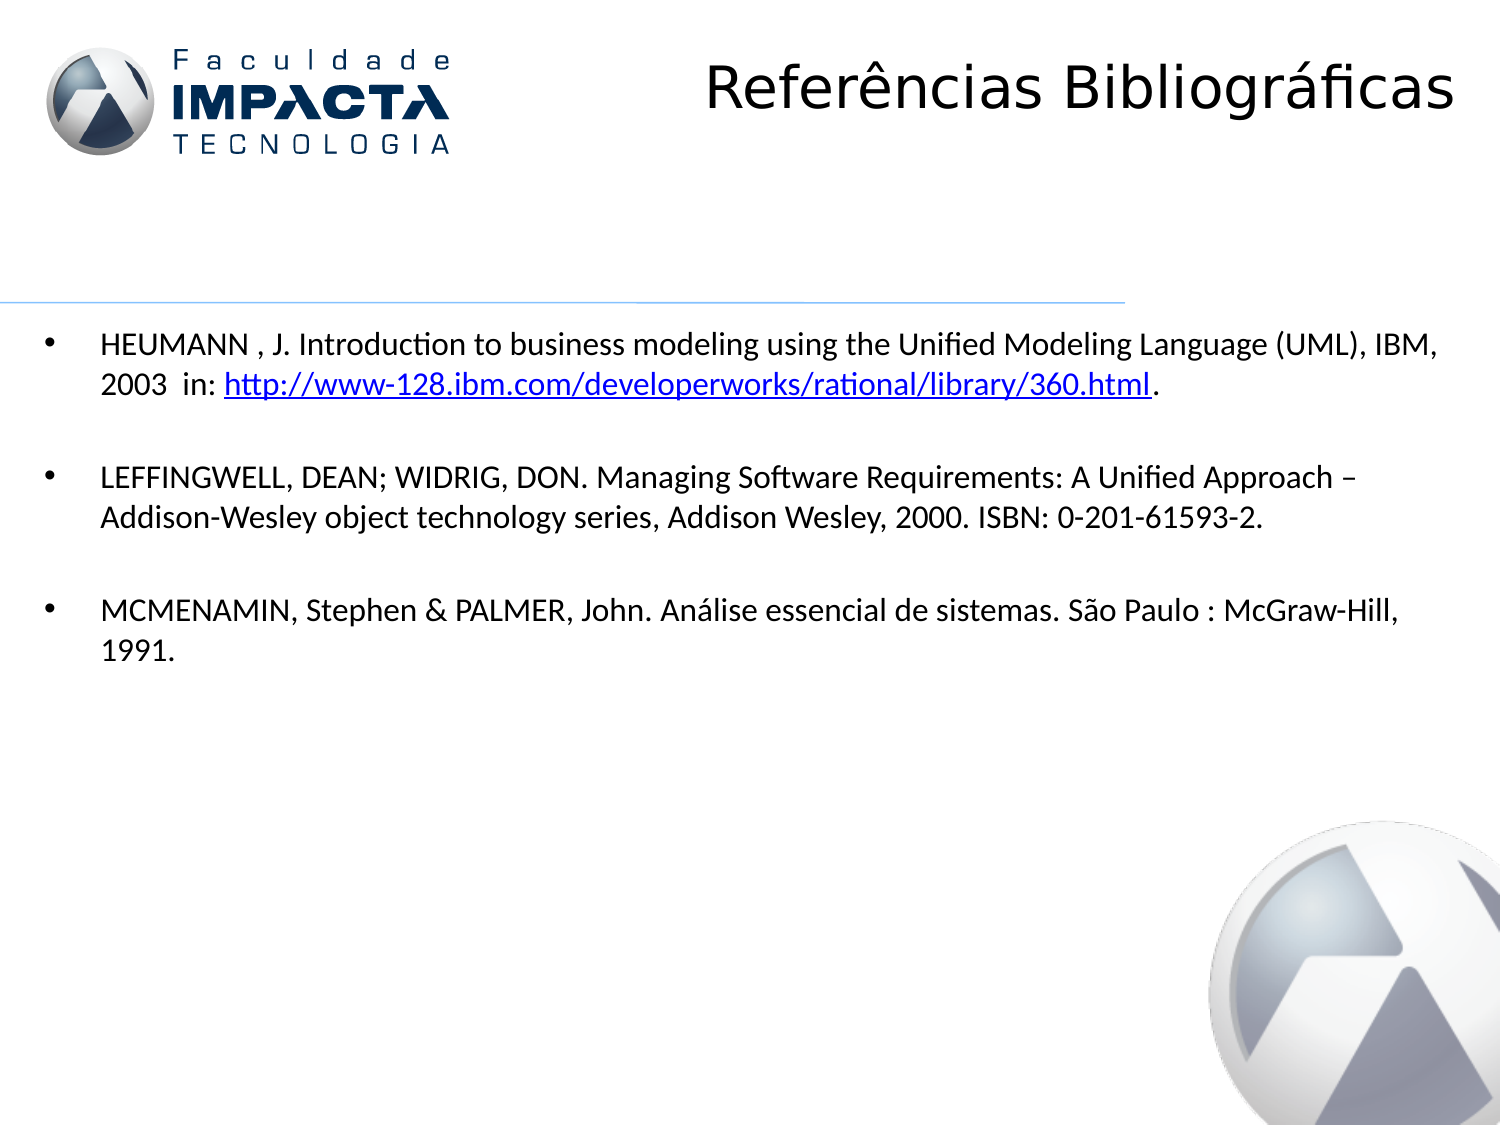

# Referências Bibliográficas
HEUMANN , J. Introduction to business modeling using the Unified Modeling Language (UML), IBM, 2003  in: http://www-128.ibm.com/developerworks/rational/library/360.html.

LEFFINGWELL, DEAN; WIDRIG, DON. Managing Software Requirements: A Unified Approach – Addison-Wesley object technology series, Addison Wesley, 2000. ISBN: 0-201-61593-2.

MCMENAMIN, Stephen & PALMER, John. Análise essencial de sistemas. São Paulo : McGraw-Hill, 1991.